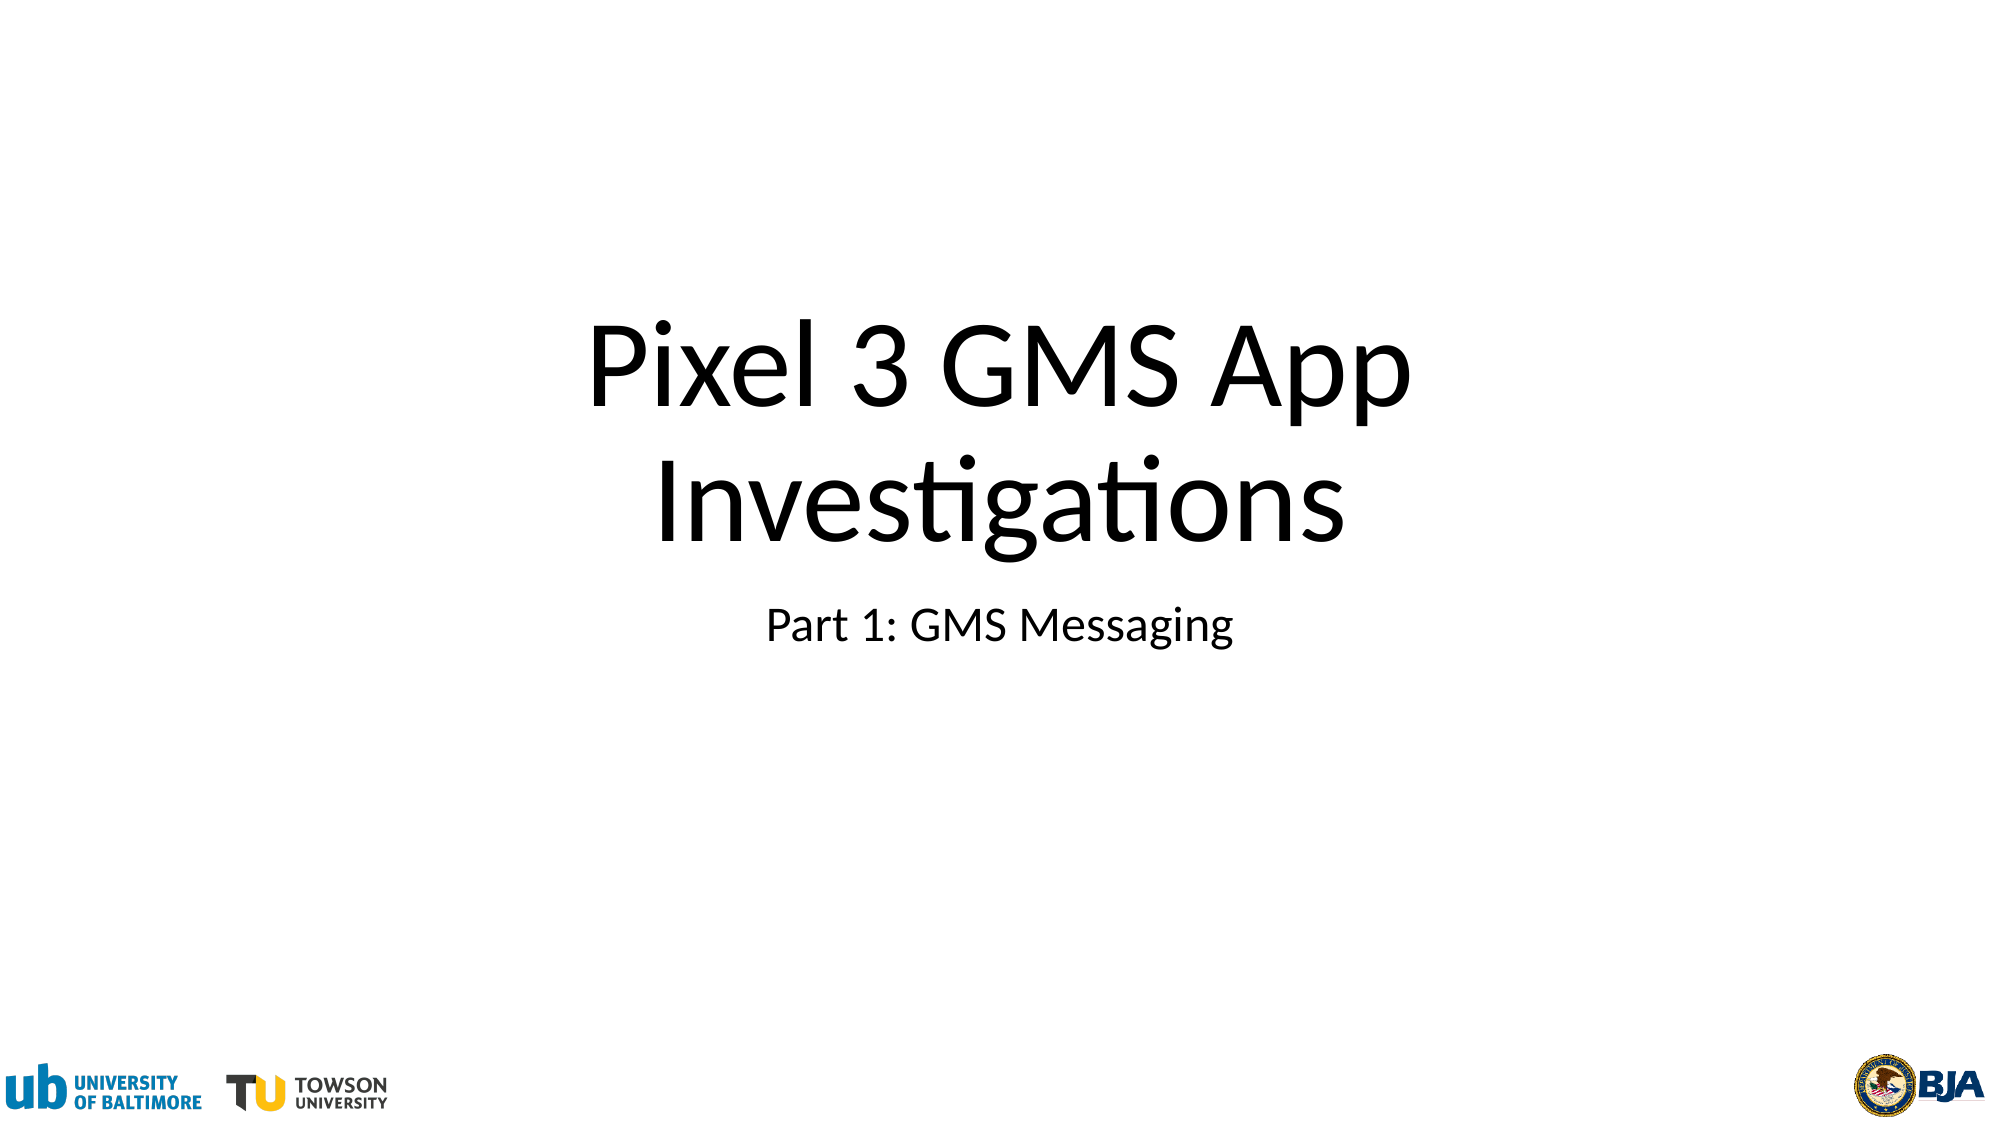

# Pixel 3 GMS App Investigations
Part 1: GMS Messaging